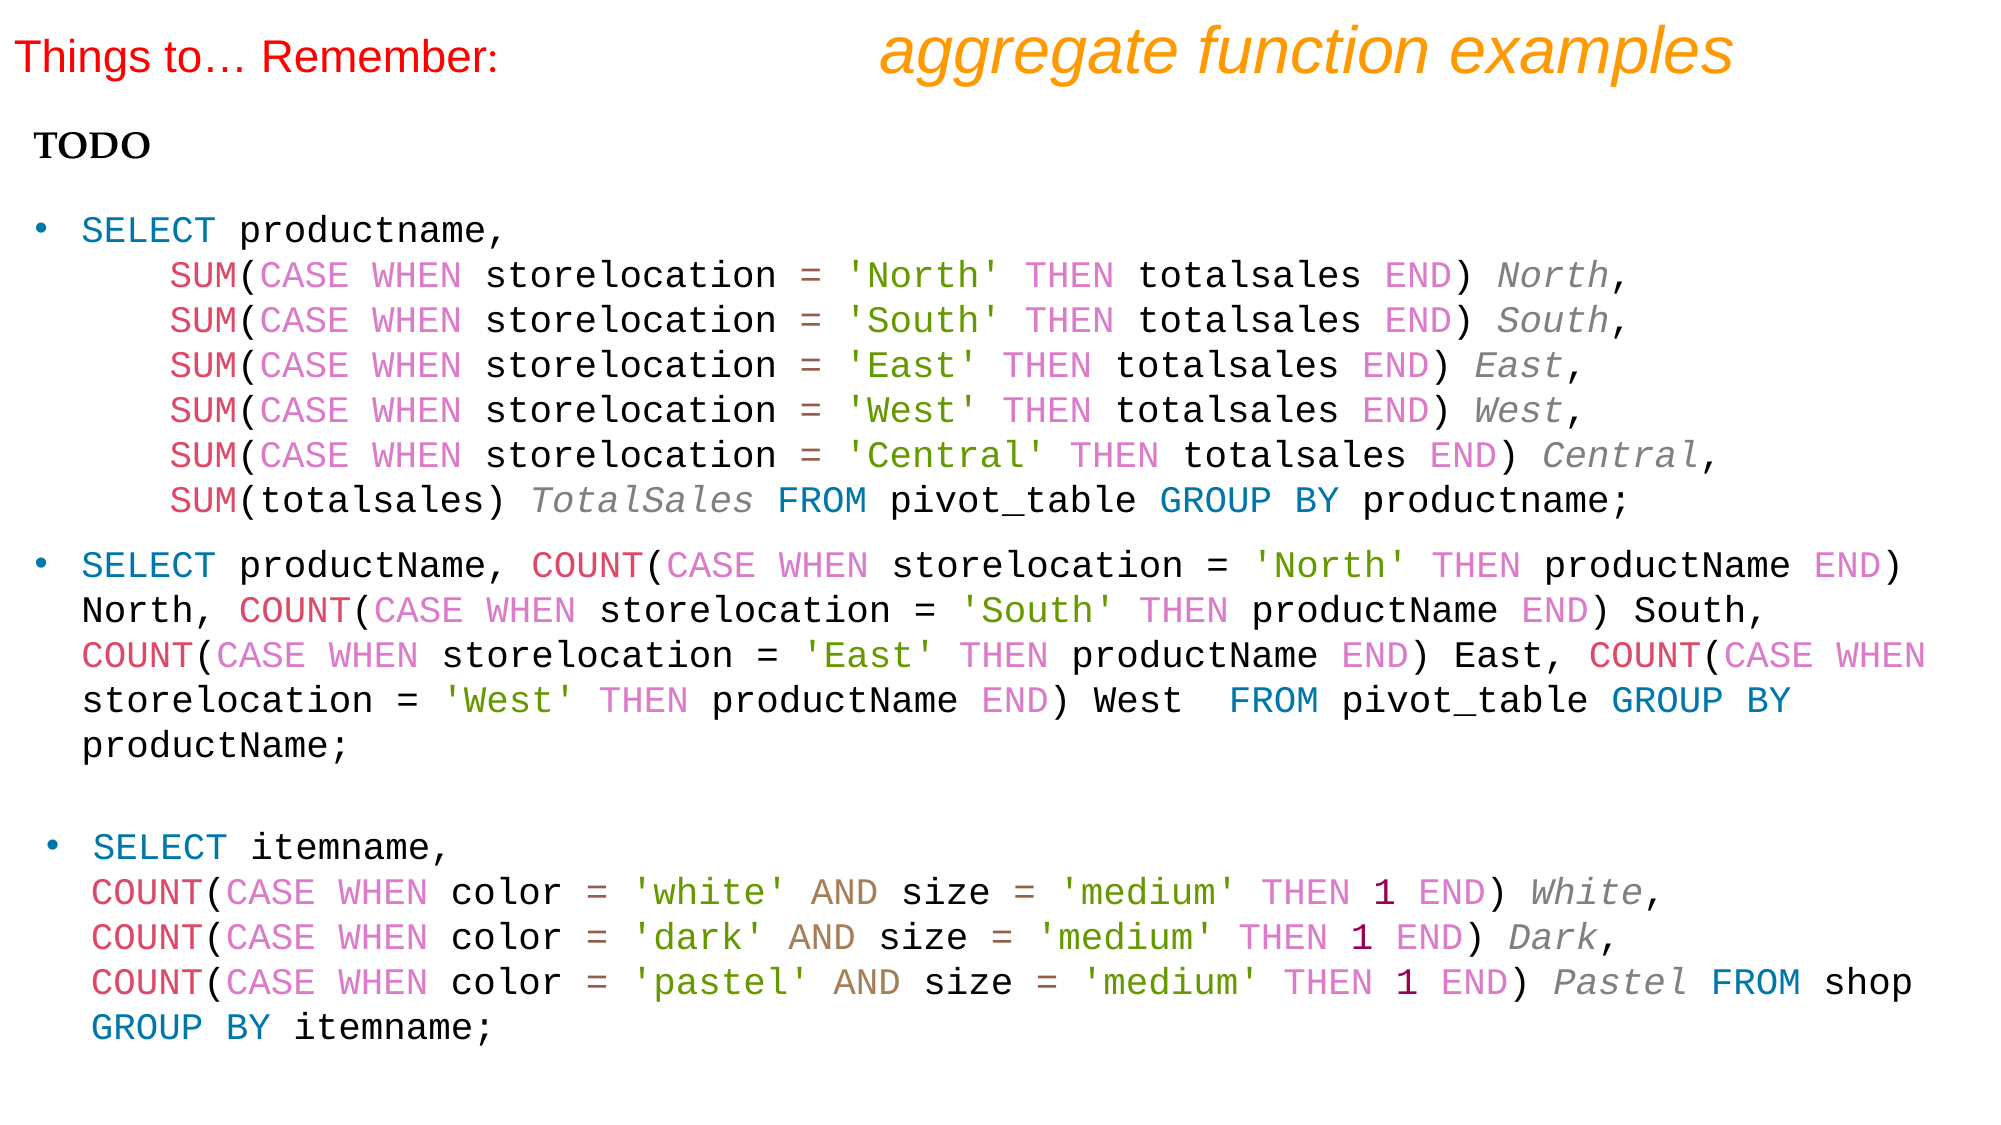

aggregate function examples
Things to… Remember:
TODO
SELECT productname,
      SUM(CASE WHEN storelocation = 'North' THEN totalsales END) North,
      SUM(CASE WHEN storelocation = 'South' THEN totalsales END) South,
      SUM(CASE WHEN storelocation = 'East' THEN totalsales END) East,
      SUM(CASE WHEN storelocation = 'West' THEN totalsales END) West,
      SUM(CASE WHEN storelocation = 'Central' THEN totalsales END) Central,
      SUM(totalsales) TotalSales FROM pivot_table GROUP BY productname;

SELECT productName, COUNT(CASE WHEN storelocation = 'North' THEN productName END) North, COUNT(CASE WHEN storelocation = 'South' THEN productName END) South, COUNT(CASE WHEN storelocation = 'East' THEN productName END) East, COUNT(CASE WHEN storelocation = 'West' THEN productName END) West  FROM pivot_table GROUP BY productName;
SELECT itemname,
COUNT(CASE WHEN color = 'white' AND size = 'medium' THEN 1 END) White,
COUNT(CASE WHEN color = 'dark' AND size = 'medium' THEN 1 END) Dark,
COUNT(CASE WHEN color = 'pastel' AND size = 'medium' THEN 1 END) Pastel FROM shop GROUP BY itemname;